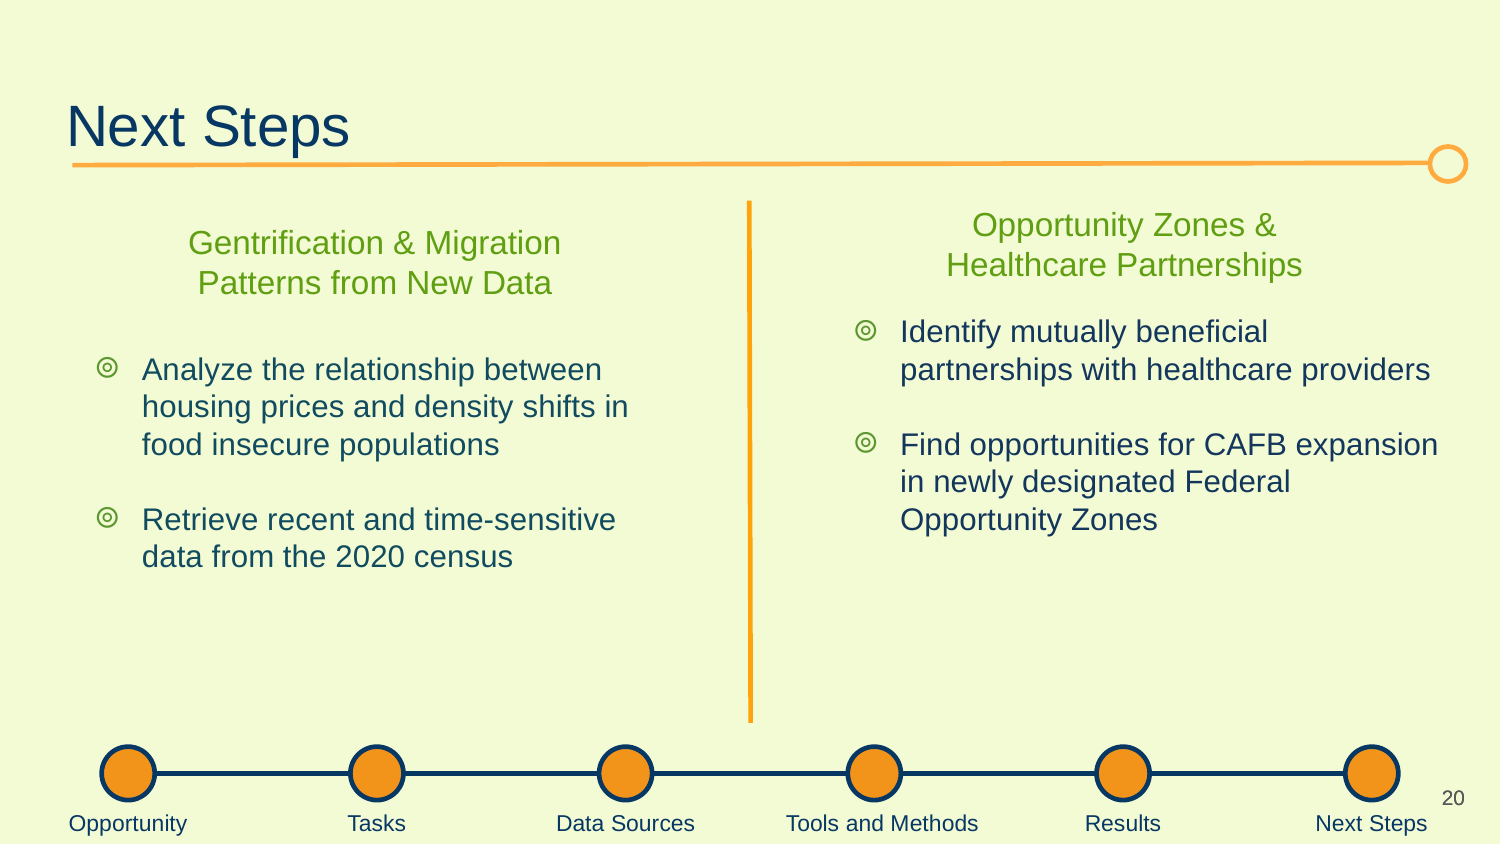

# Next Steps
Opportunity Zones & Healthcare Partnerships
Gentrification & Migration Patterns from New Data

Analyze the relationship between housing prices and density shifts in food insecure populations

Retrieve recent and time-sensitive data from the 2020 census
Identify mutually beneficial partnerships with healthcare providers

Find opportunities for CAFB expansion in newly designated Federal Opportunity Zones

20
20
Opportunity
Tasks
Data Sources
Tools and Methods
Results
Next Steps